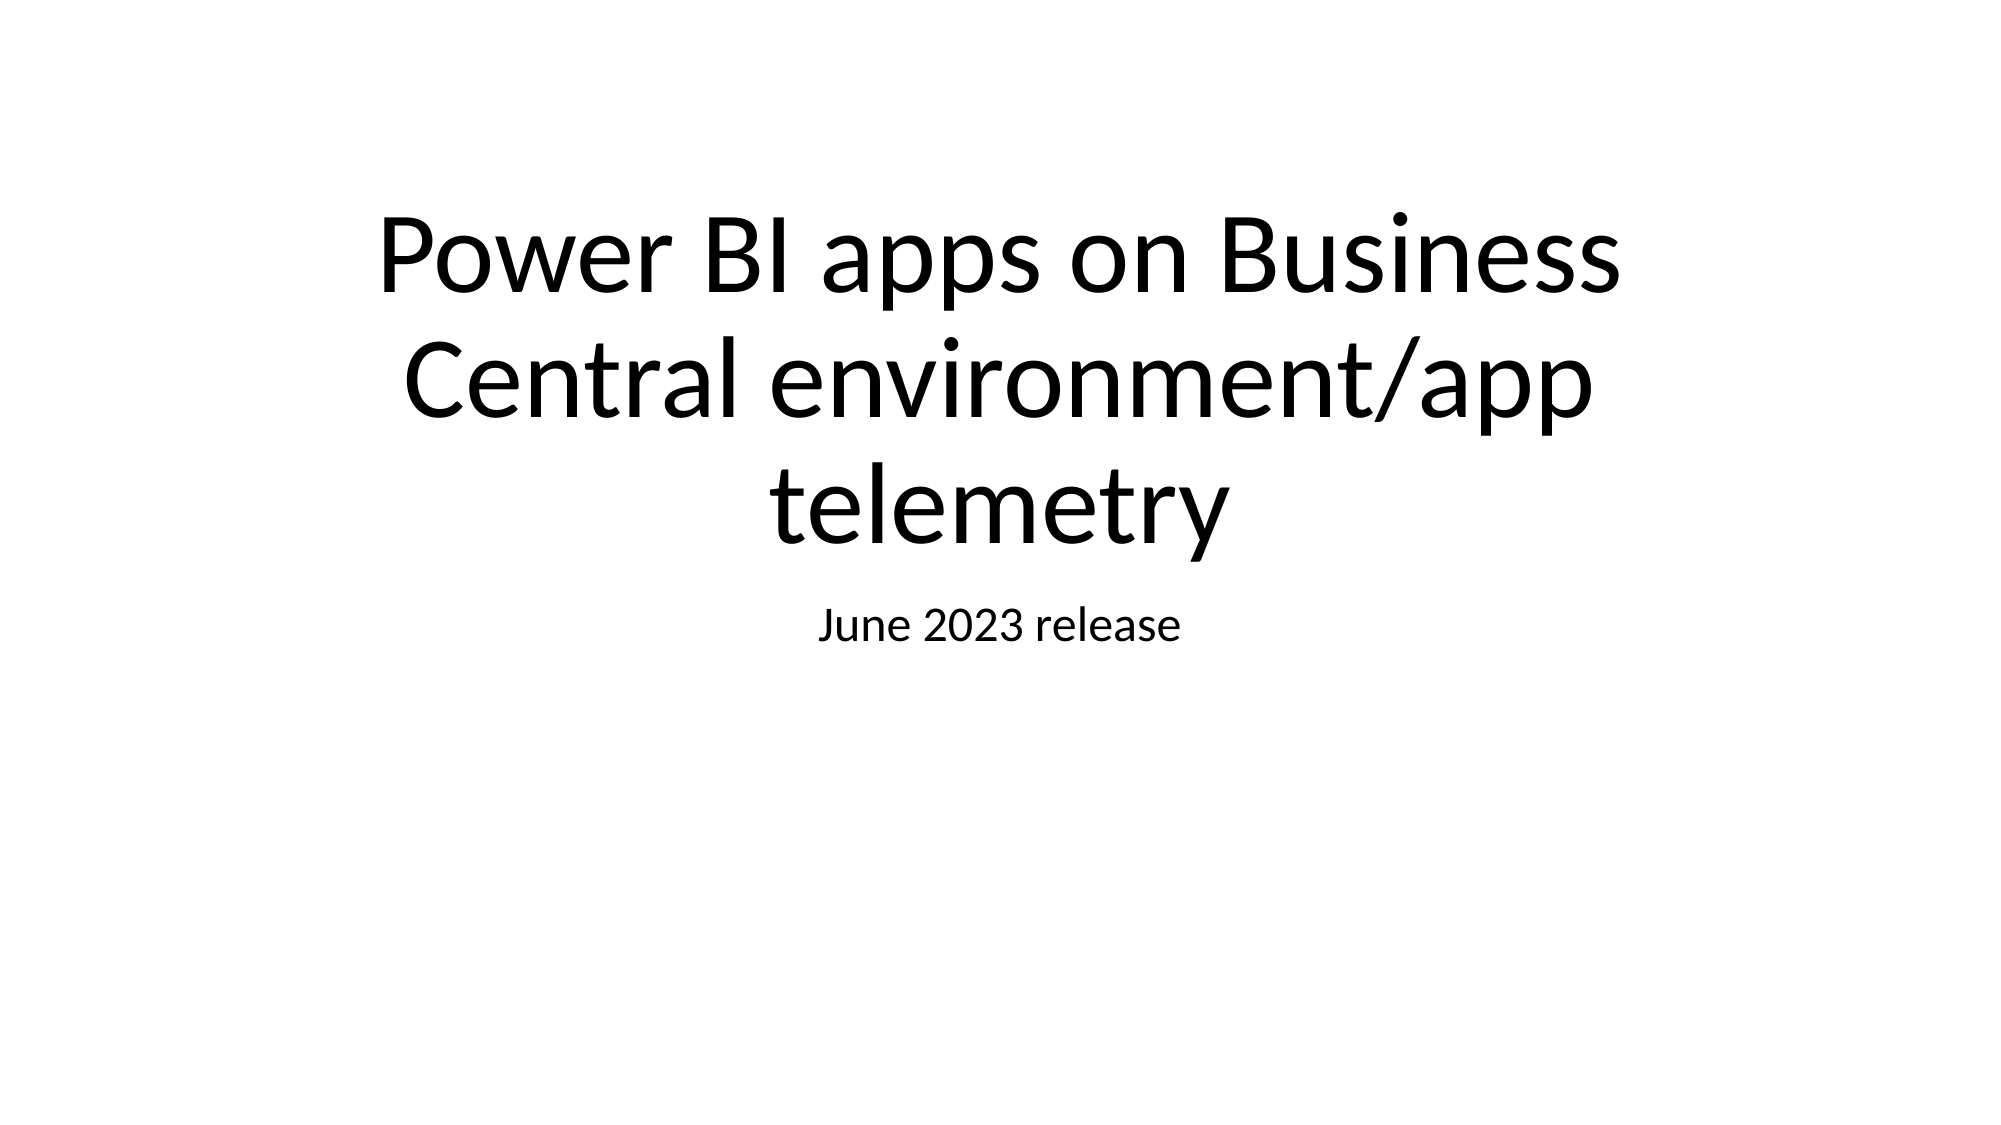

# Power BI apps on Business Central environment/app telemetry
June 2023 release